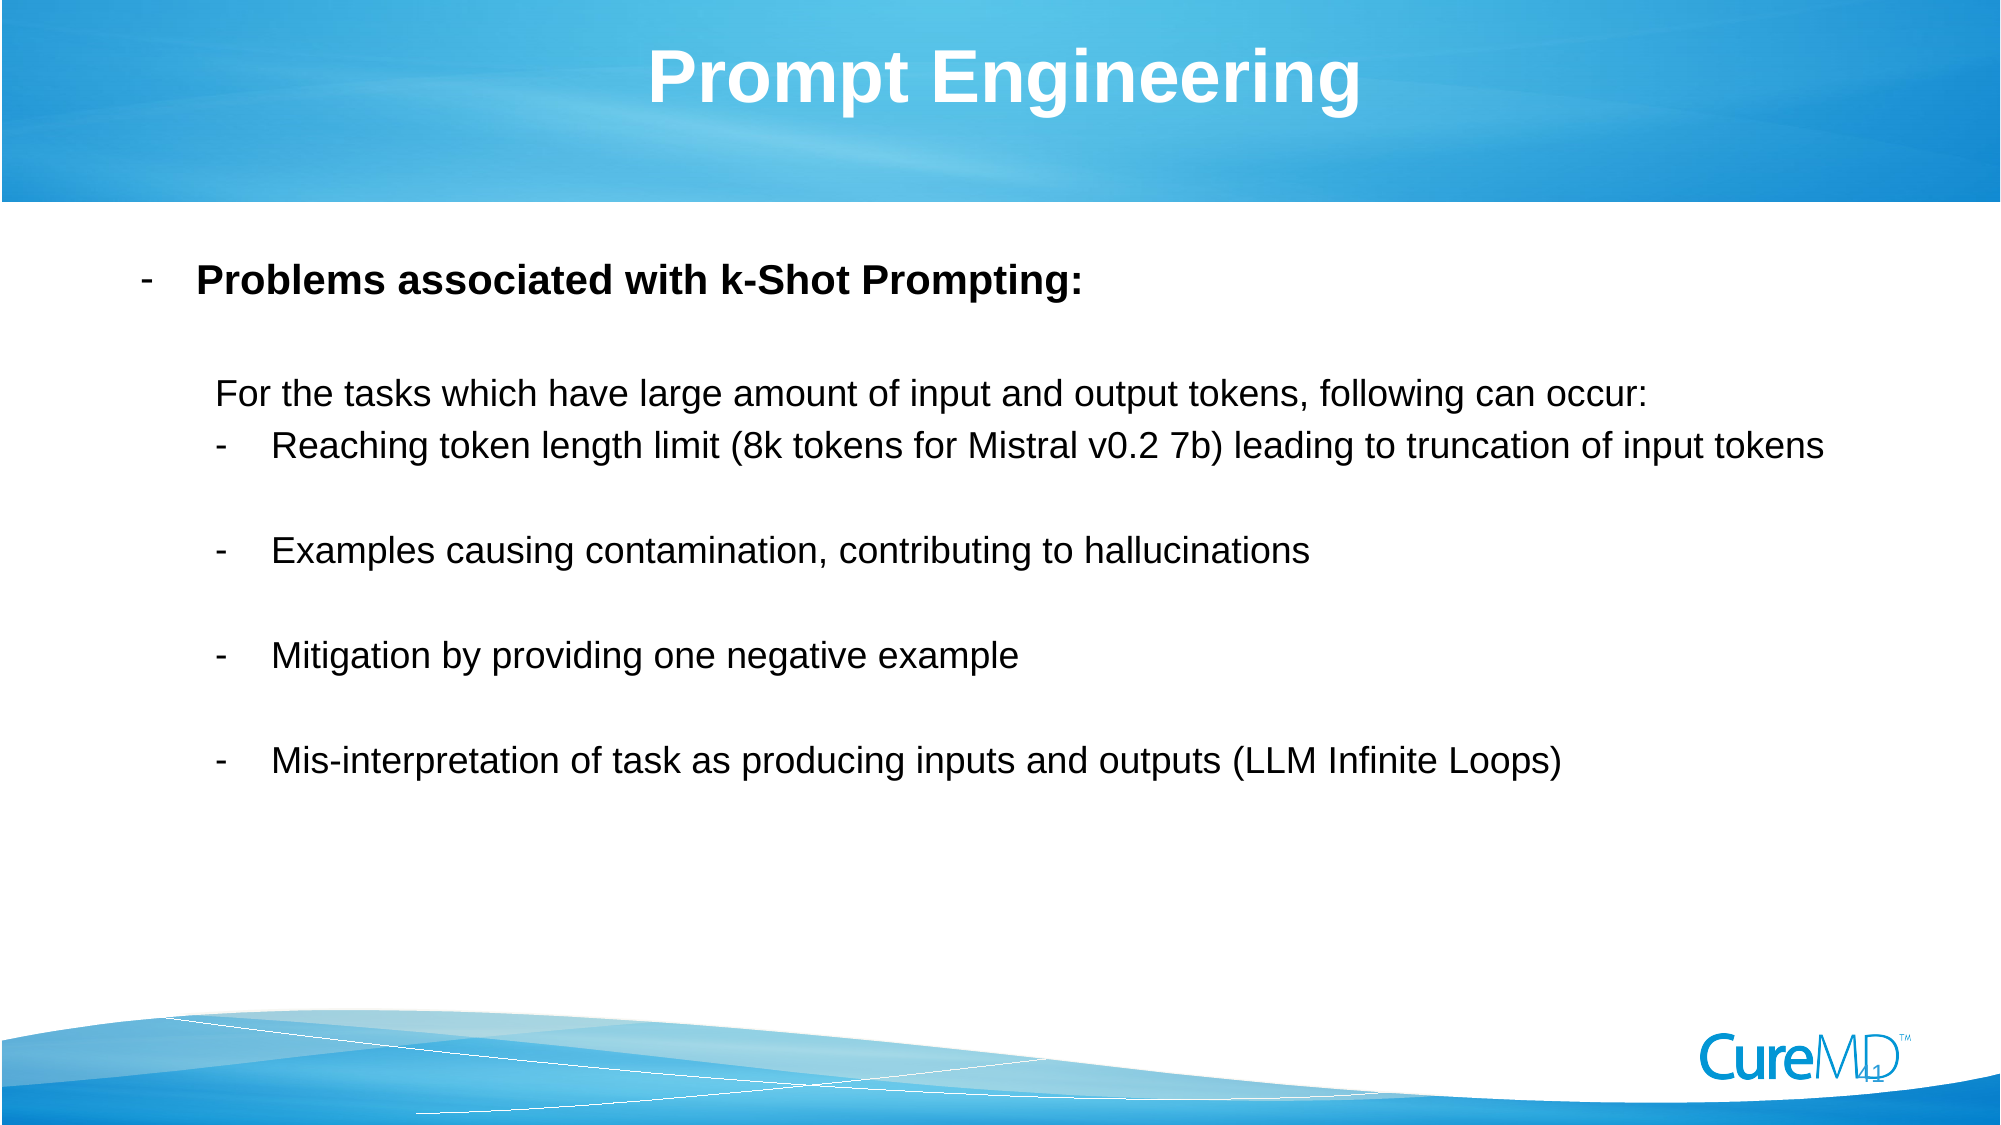

41
Prompt Engineering

Problems associated with k-Shot Prompting:

For the tasks which have large amount of input and output tokens, following can occur:
Reaching token length limit (8k tokens for Mistral v0.2 7b) leading to truncation of input tokens

Examples causing contamination, contributing to hallucinations

Mitigation by providing one negative example

Mis-interpretation of task as producing inputs and outputs (LLM Infinite Loops)